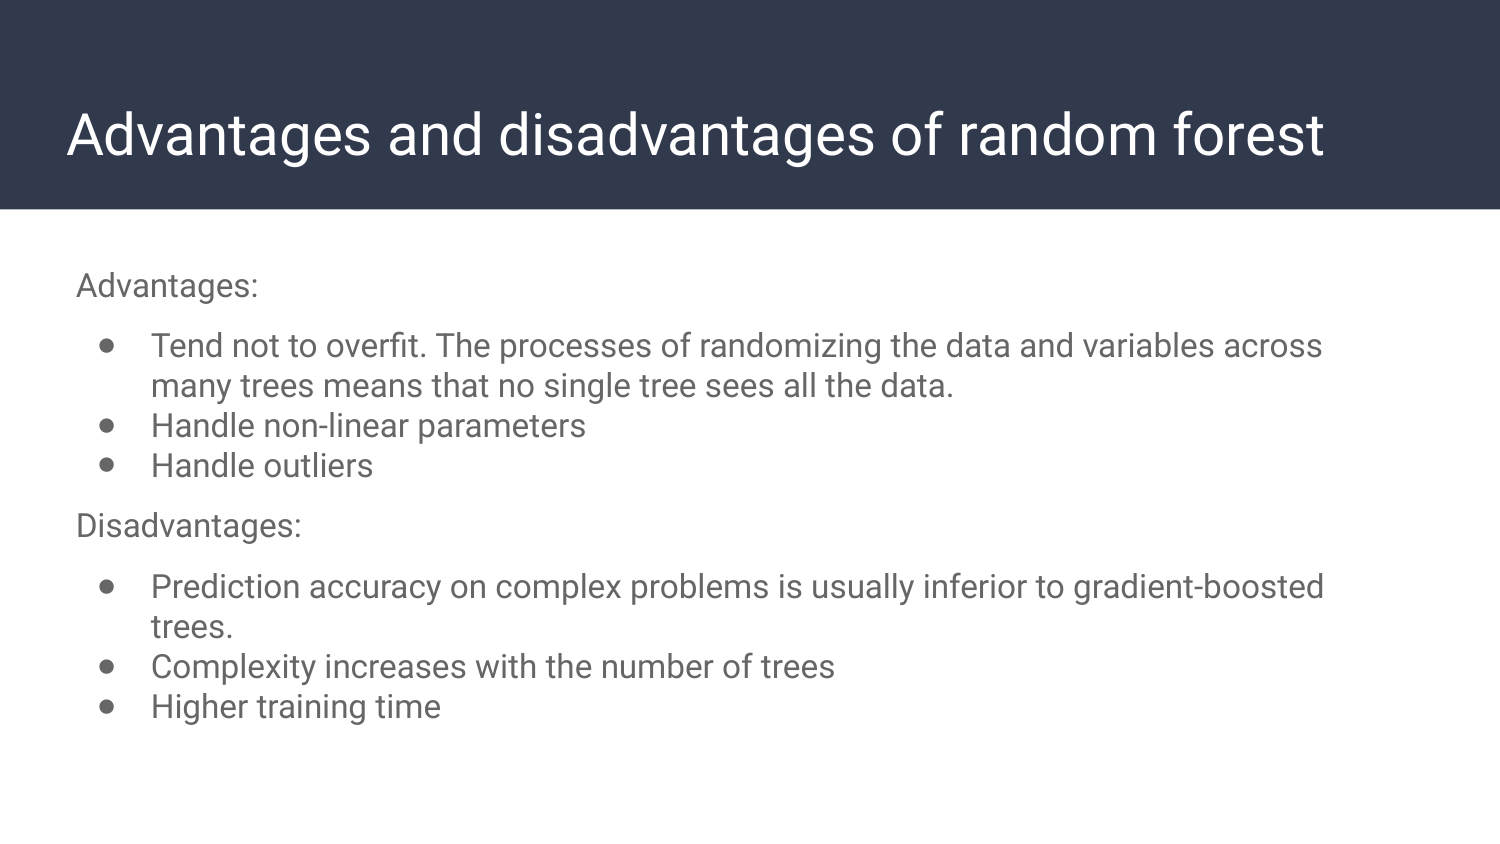

# Advantages and disadvantages of random forest
Advantages:
Tend not to overfit. The processes of randomizing the data and variables across many trees means that no single tree sees all the data.
Handle non-linear parameters
Handle outliers
Disadvantages:
Prediction accuracy on complex problems is usually inferior to gradient-boosted trees.
Complexity increases with the number of trees
Higher training time